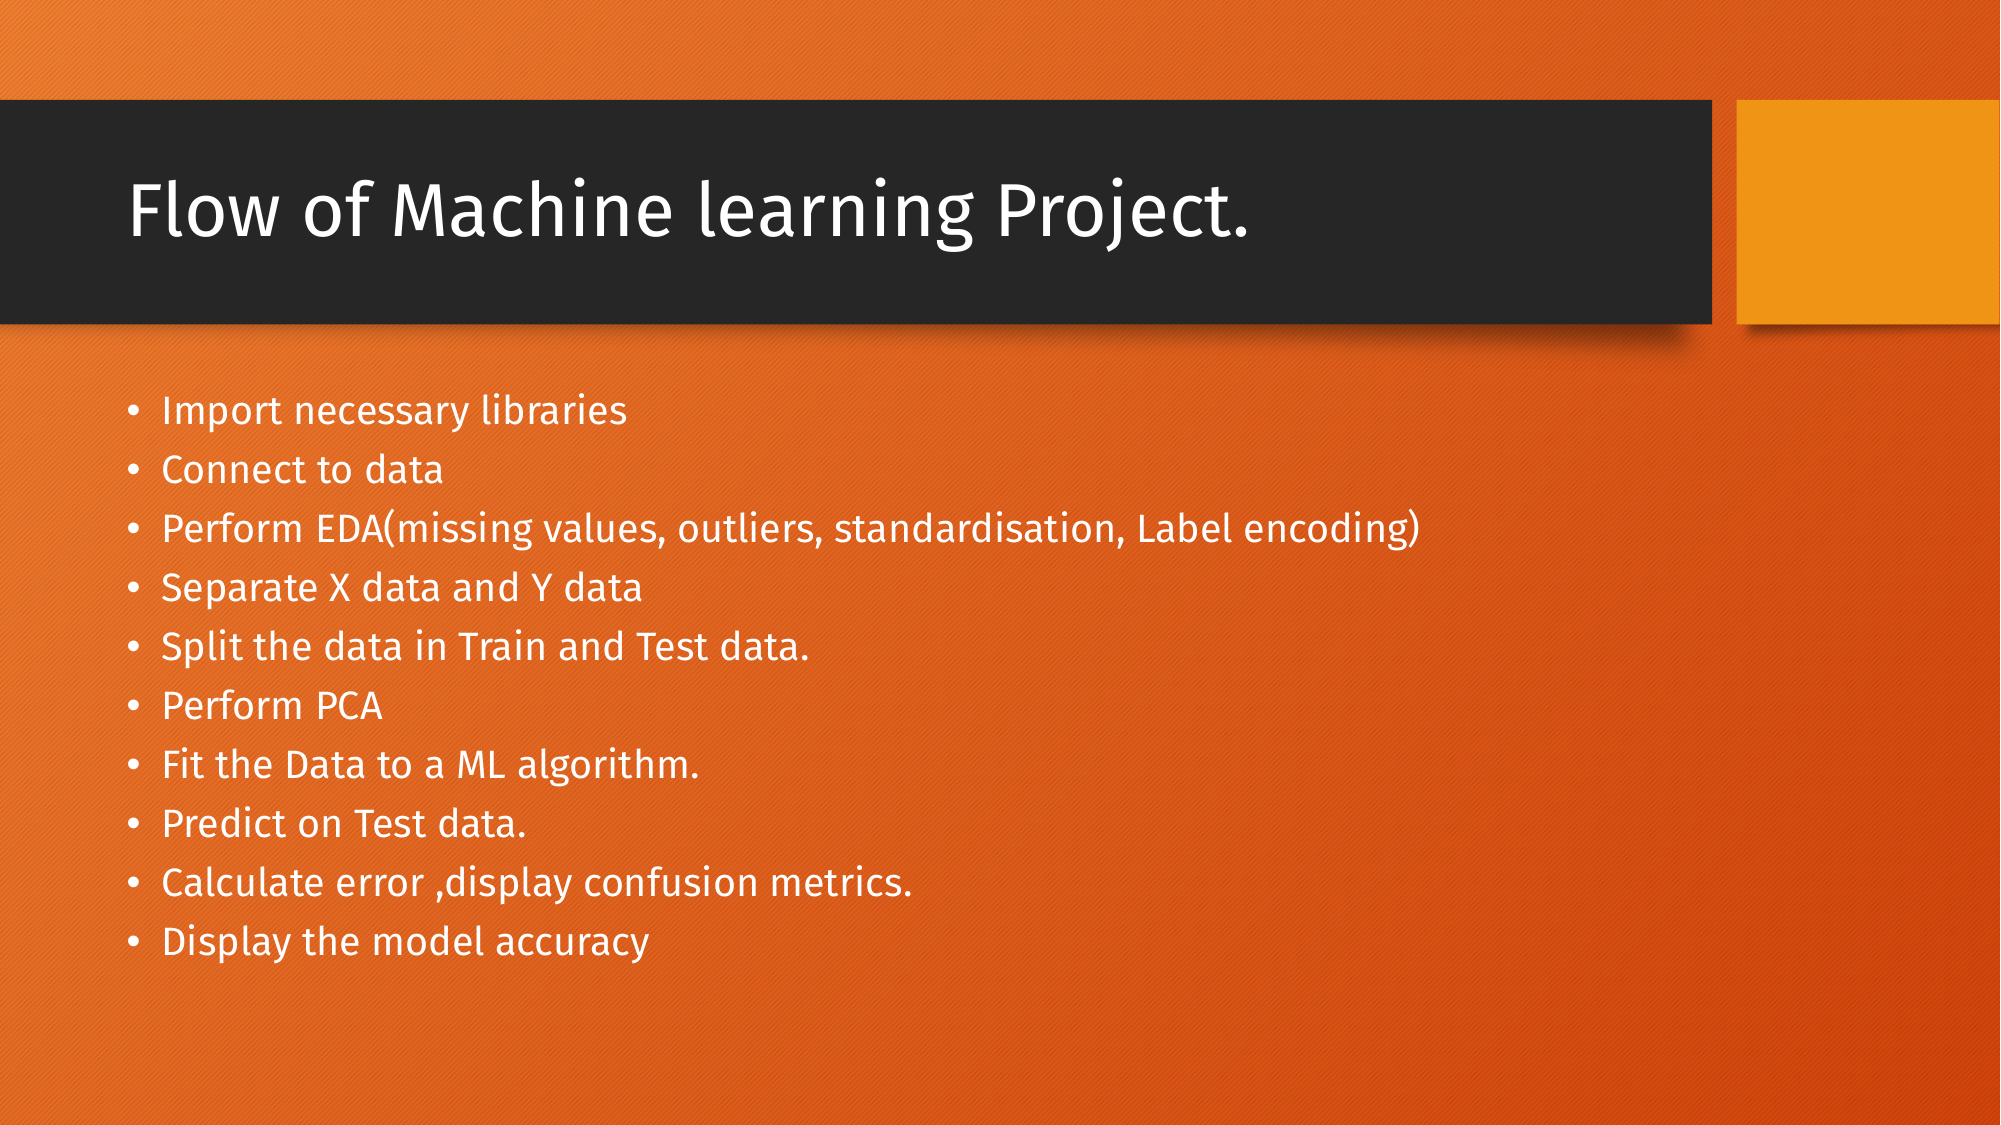

# Flow of Machine learning Project.
Import necessary libraries
Connect to data
Perform EDA(missing values, outliers, standardisation, Label encoding)
Separate X data and Y data
Split the data in Train and Test data.
Perform PCA
Fit the Data to a ML algorithm.
Predict on Test data.
Calculate error ,display confusion metrics.
Display the model accuracy